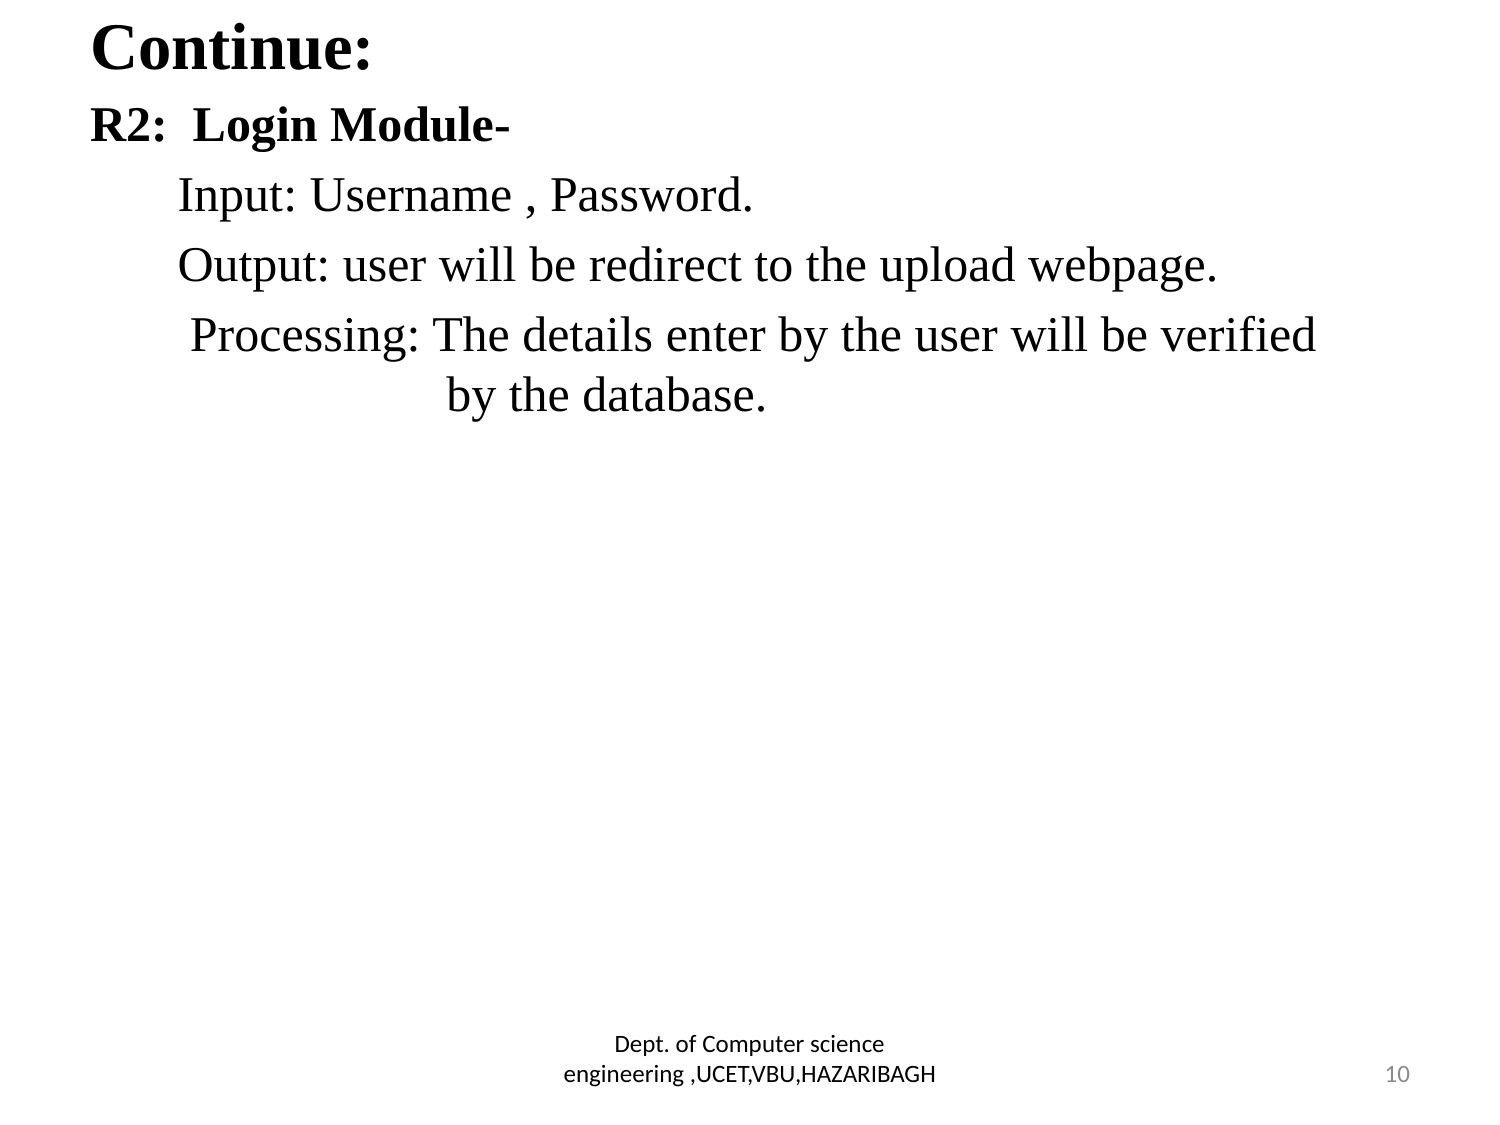

# Continue:
R2:  Login Module-
       Input: Username , Password.
       Output: user will be redirect to the upload webpage.
        Processing: The details enter by the user will be verified 			by the database.
Dept. of Computer science engineering ,UCET,VBU,HAZARIBAGH

10